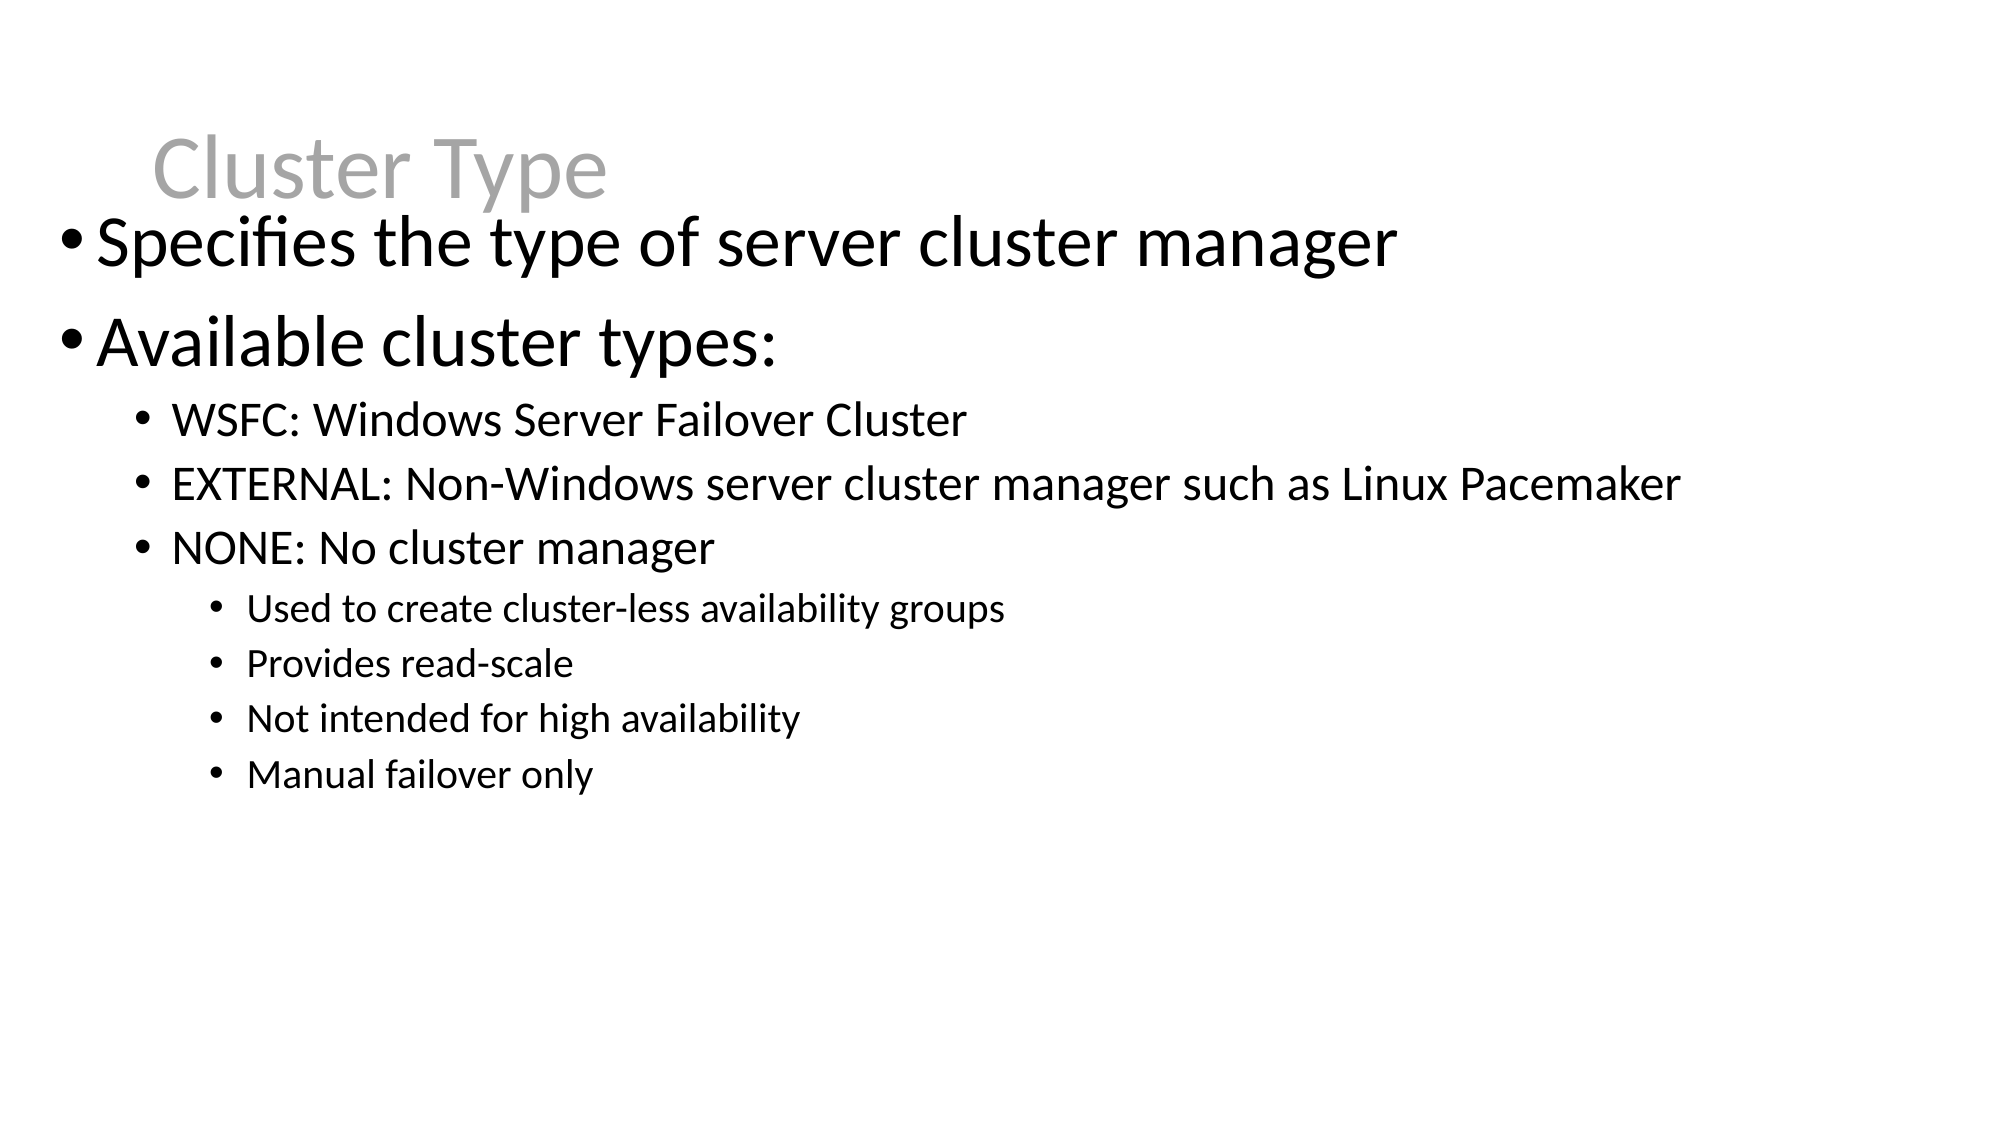

# Cluster Type
Specifies the type of server cluster manager
Available cluster types:
WSFC: Windows Server Failover Cluster
EXTERNAL: Non-Windows server cluster manager such as Linux Pacemaker
NONE: No cluster manager
Used to create cluster-less availability groups
Provides read-scale
Not intended for high availability
Manual failover only